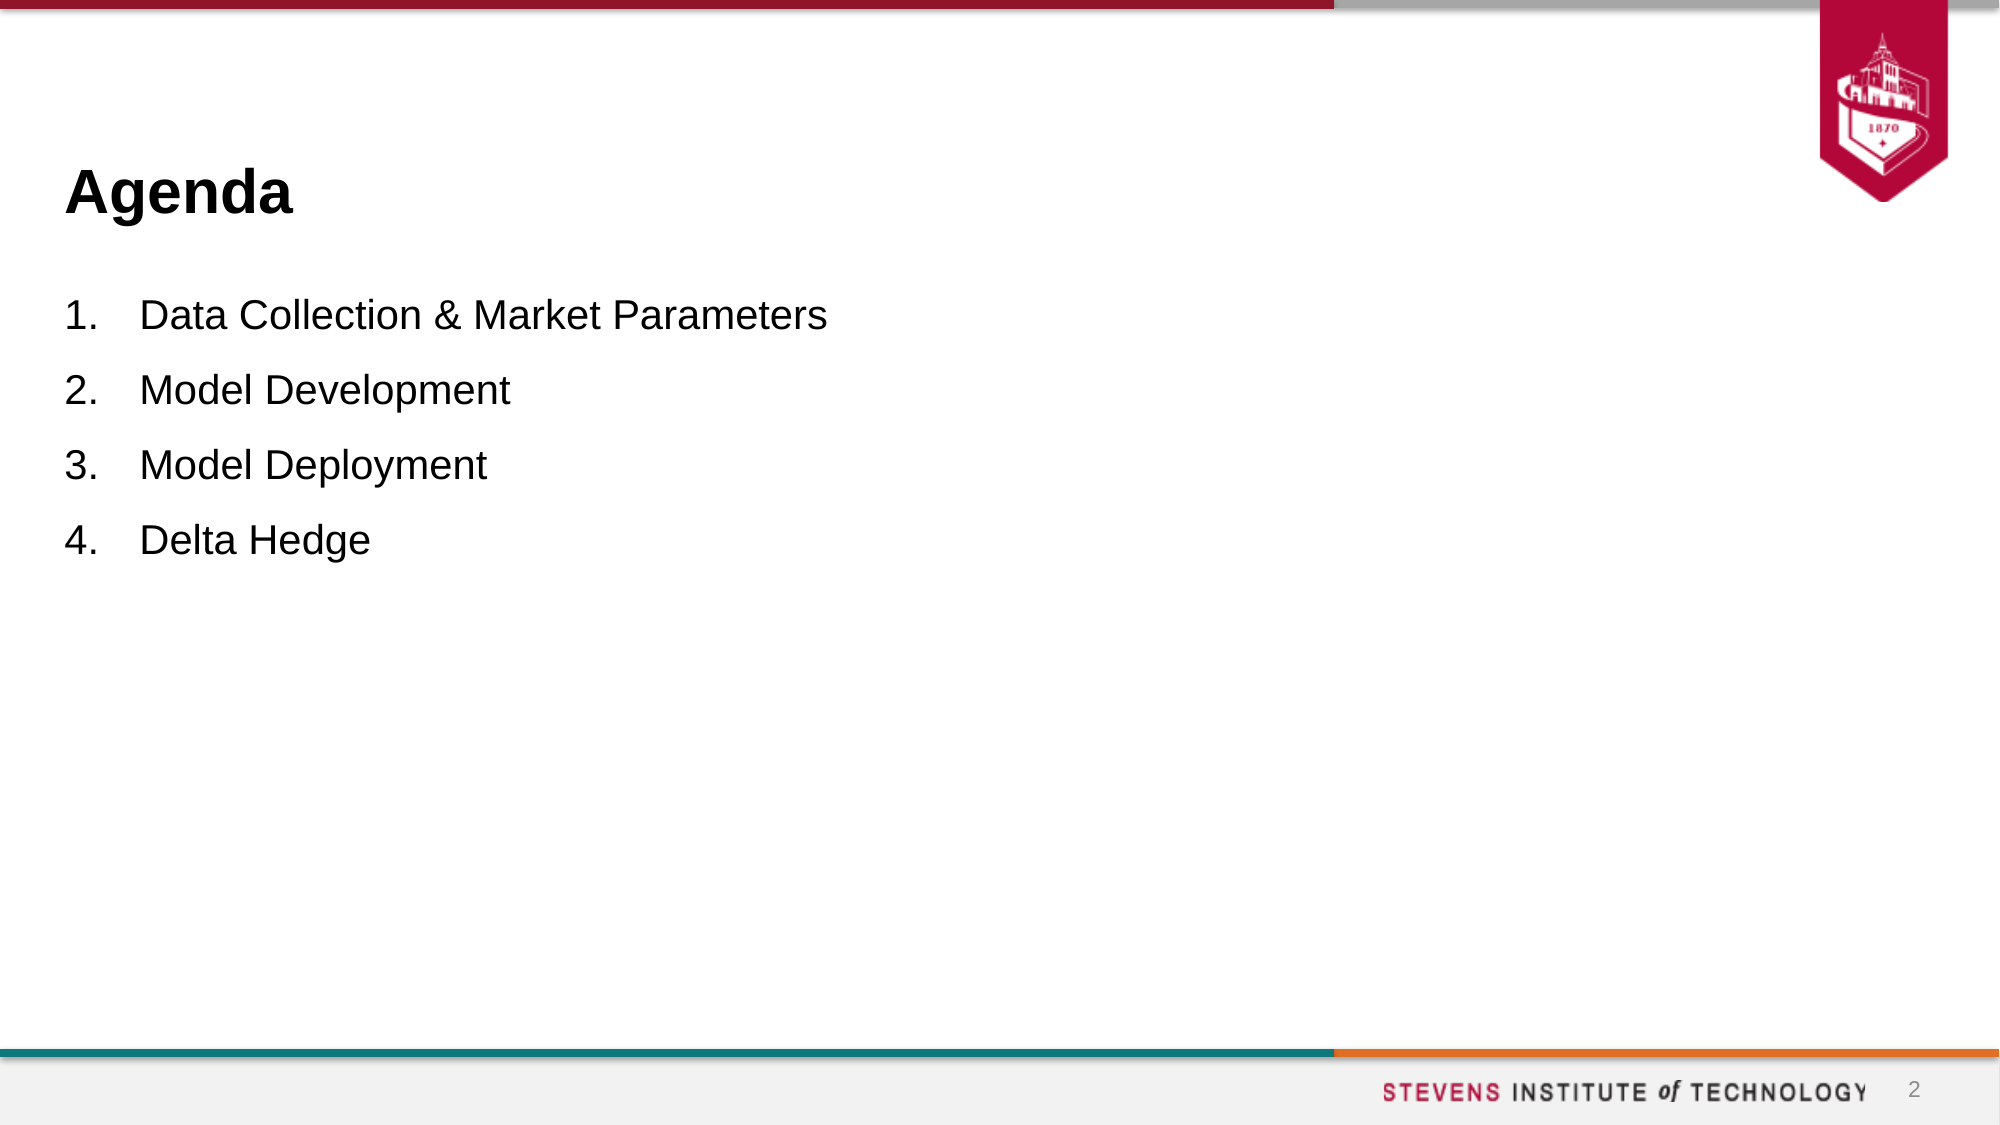

# Agenda
Data Collection & Market Parameters
Model Development
Model Deployment
Delta Hedge

2